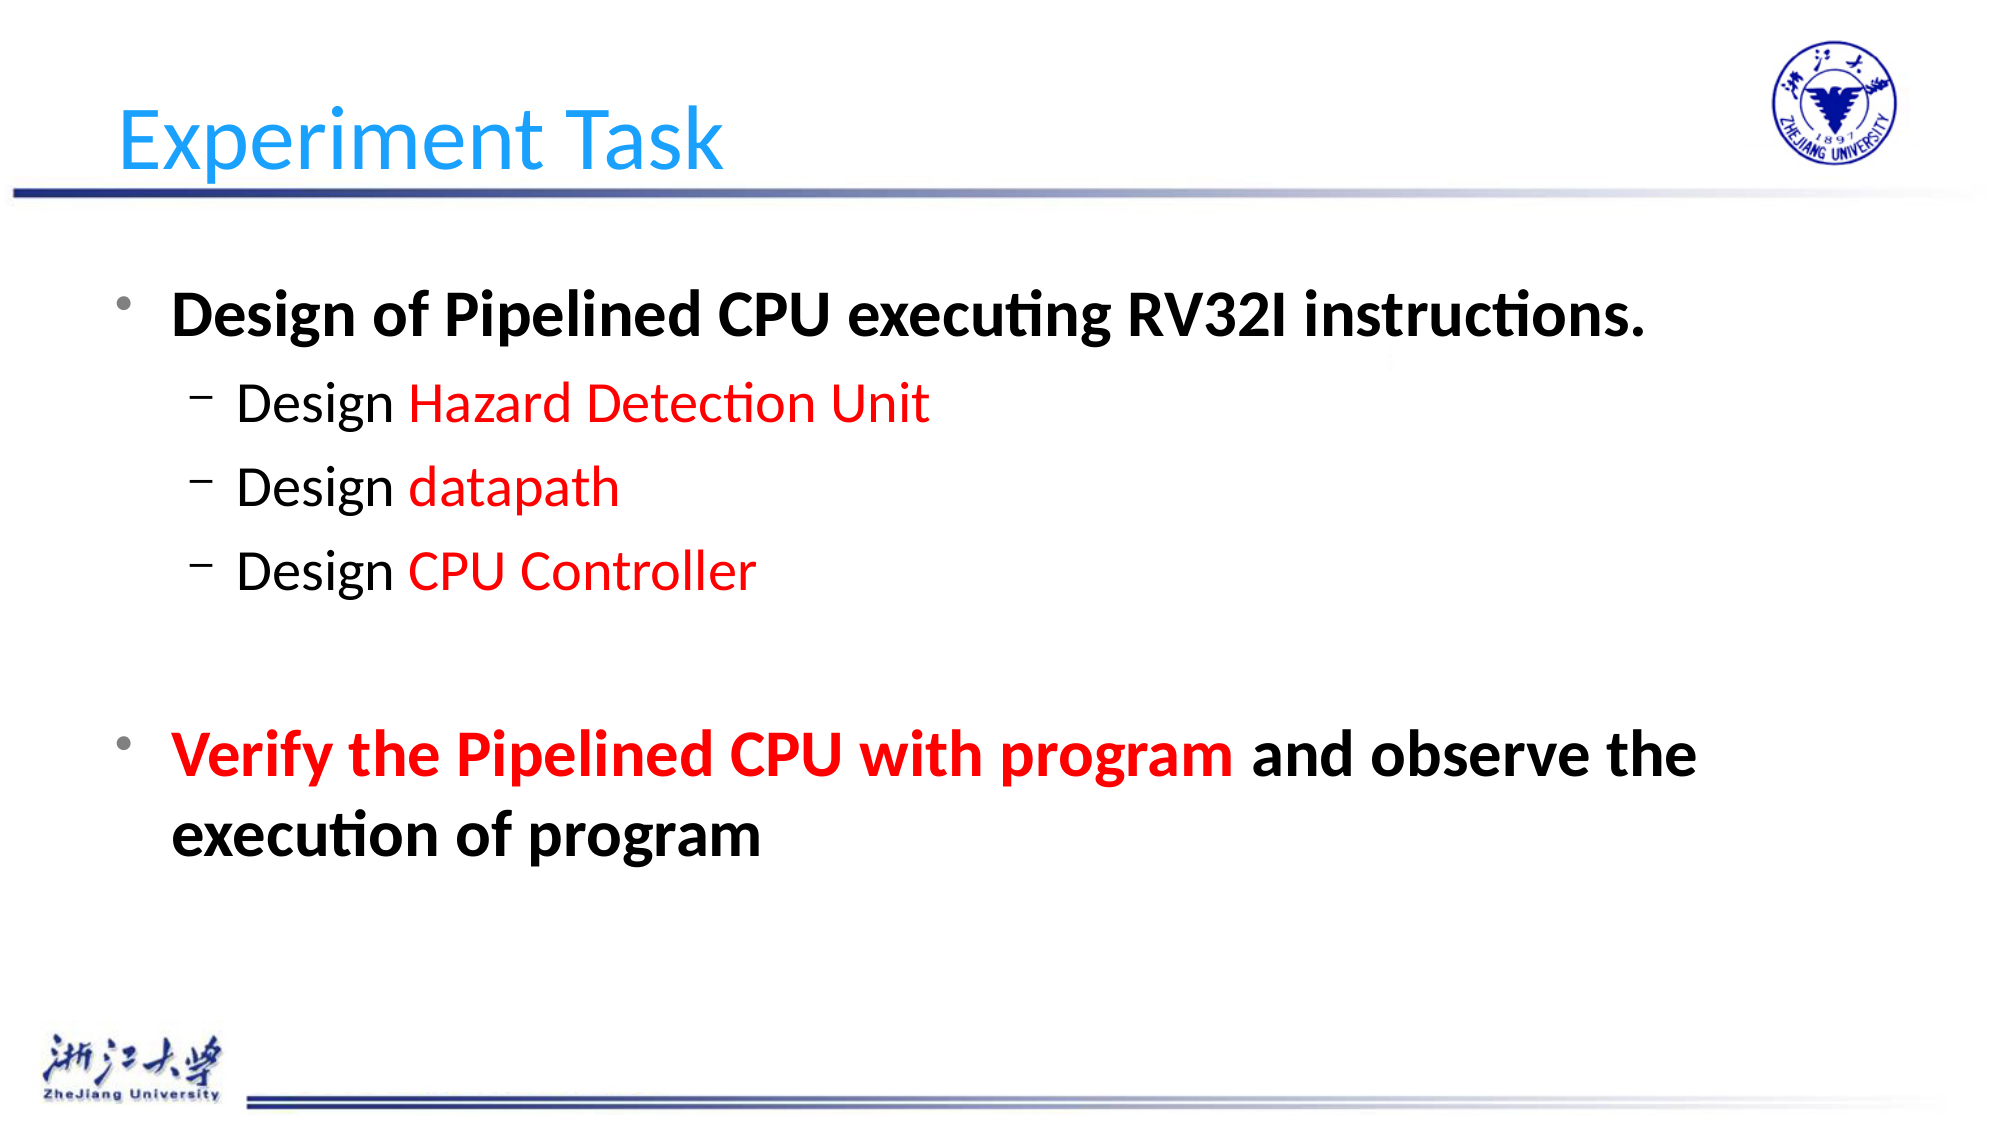

# Experiment Task
Design of Pipelined CPU executing RV32I instructions.
Design Hazard Detection Unit
Design datapath
Design CPU Controller

Verify the Pipelined CPU with program and observe the execution of program